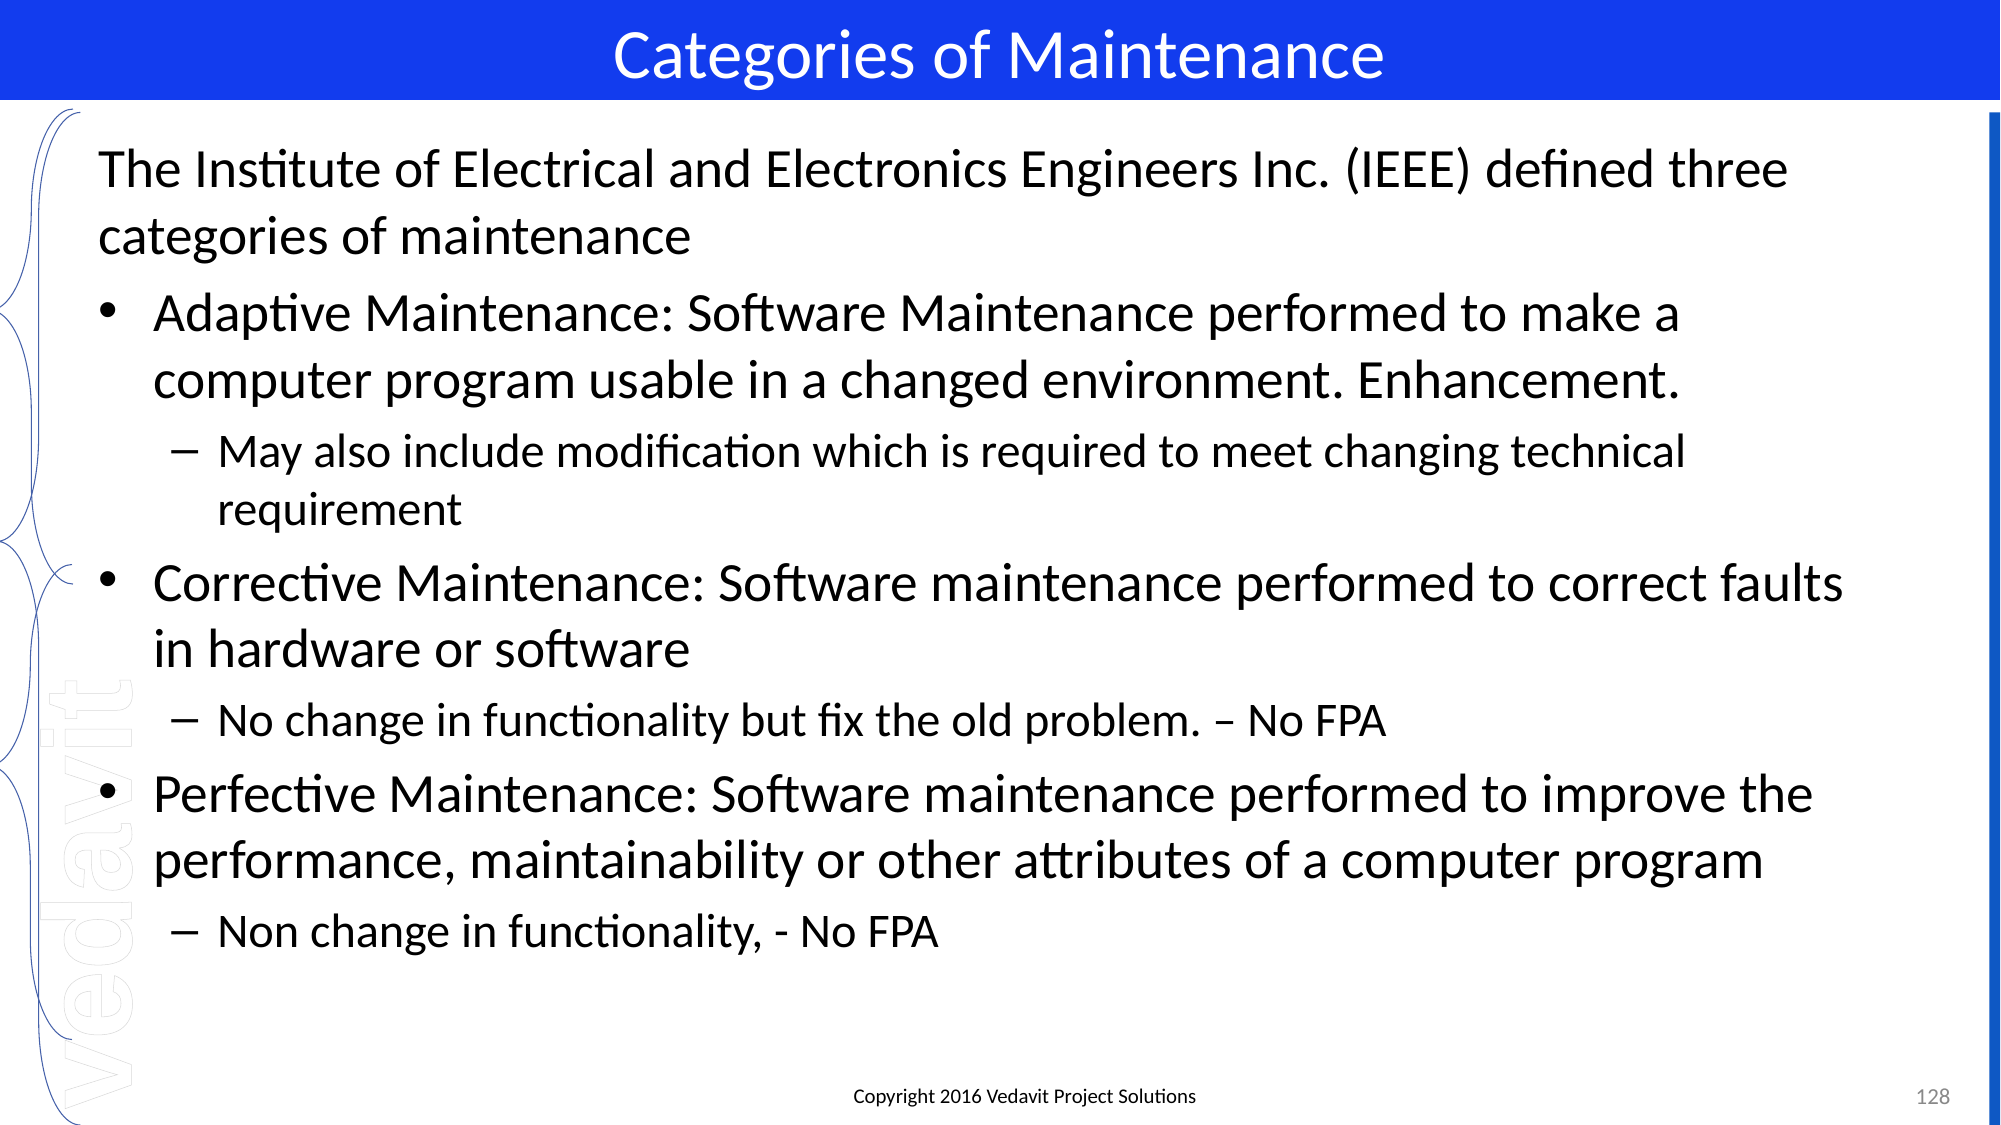

# Categories of Maintenance

The Institute of Electrical and Electronics Engineers Inc. (IEEE) defined three categories of maintenance
Adaptive Maintenance: Software Maintenance performed to make a computer program usable in a changed environment. Enhancement.
May also include modification which is required to meet changing technical requirement
Corrective Maintenance: Software maintenance performed to correct faults in hardware or software
No change in functionality but fix the old problem. – No FPA
Perfective Maintenance: Software maintenance performed to improve the performance, maintainability or other attributes of a computer program
Non change in functionality, - No FPA
128